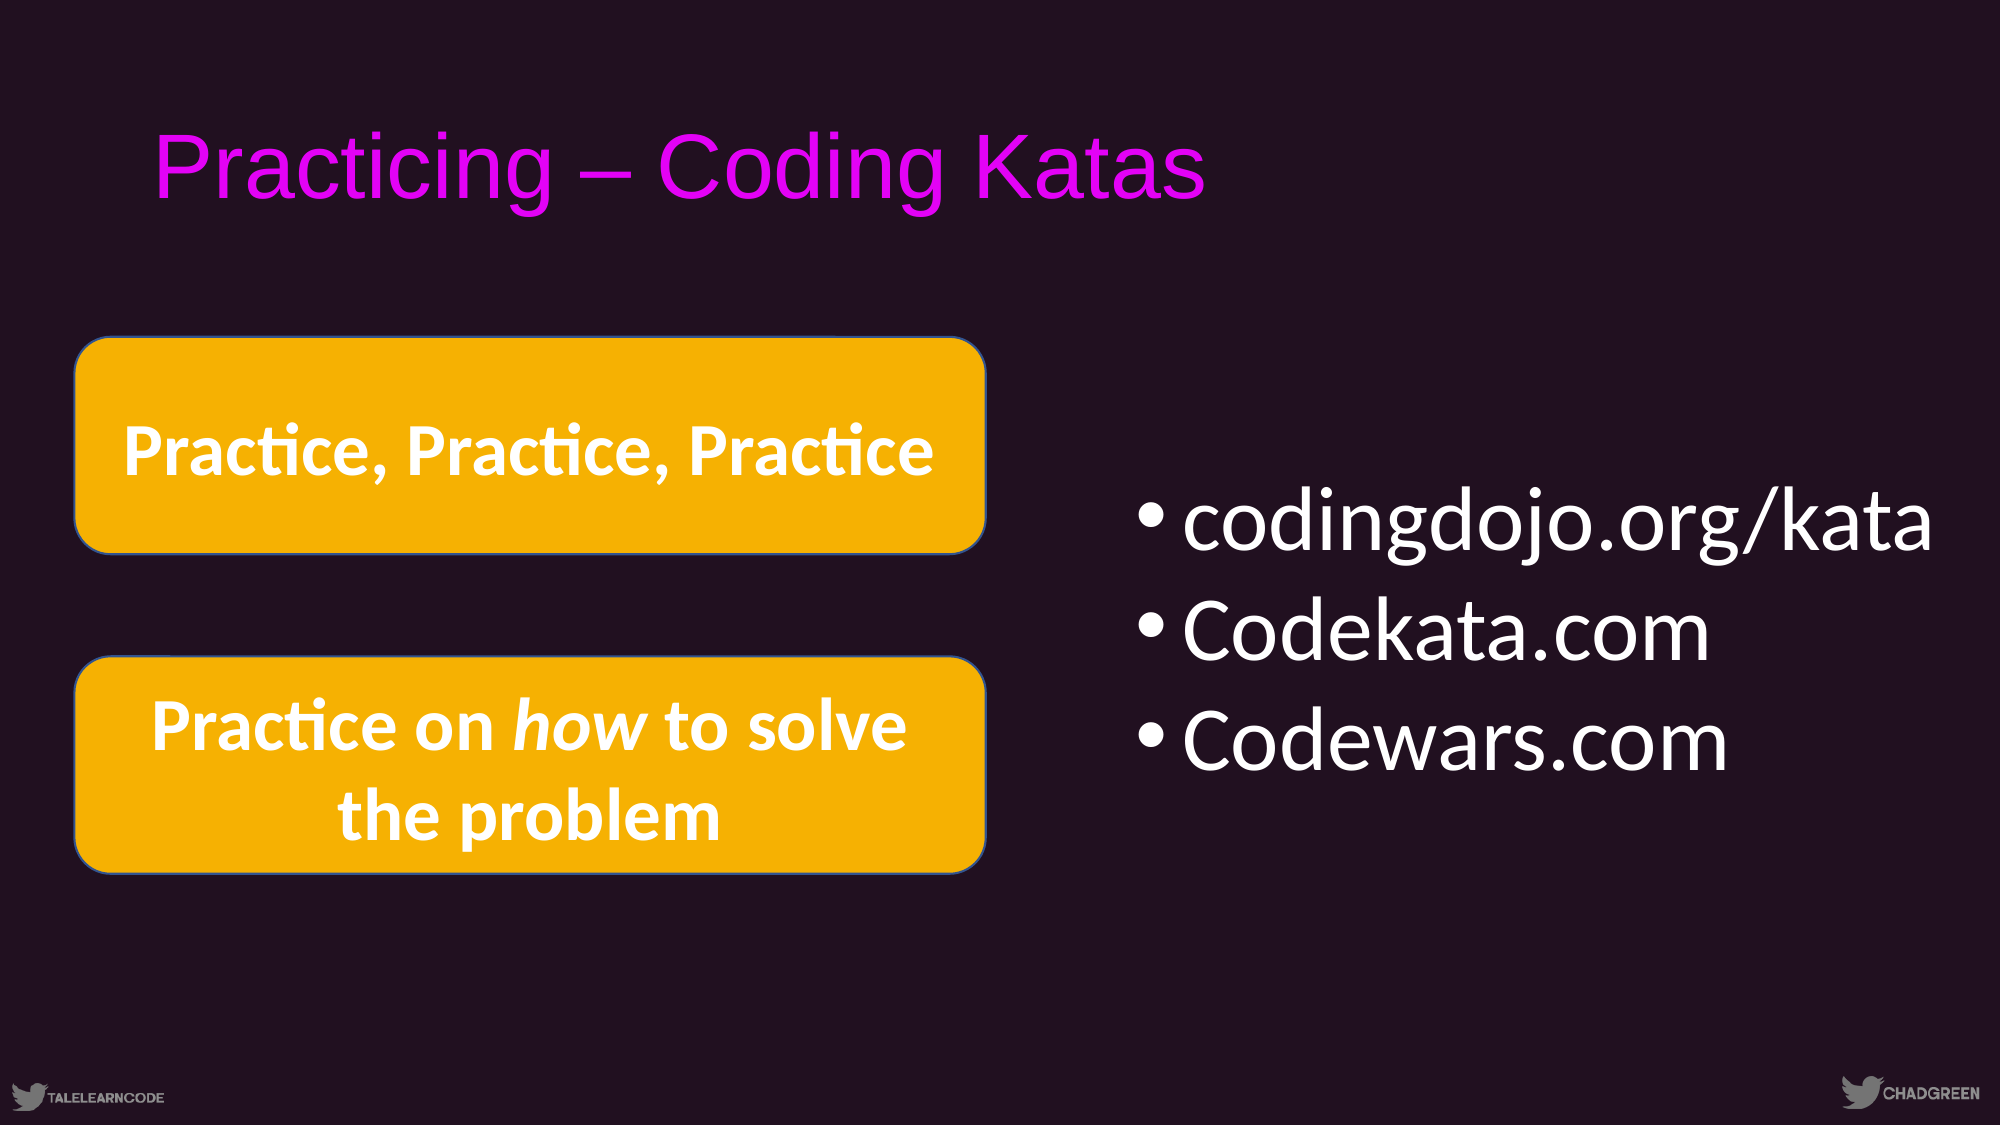

# Practicing – Coding Katas
Practice, Practice, Practice
codingdojo.org/kata
Codekata.com
Codewars.com
Practice on how to solve the problem